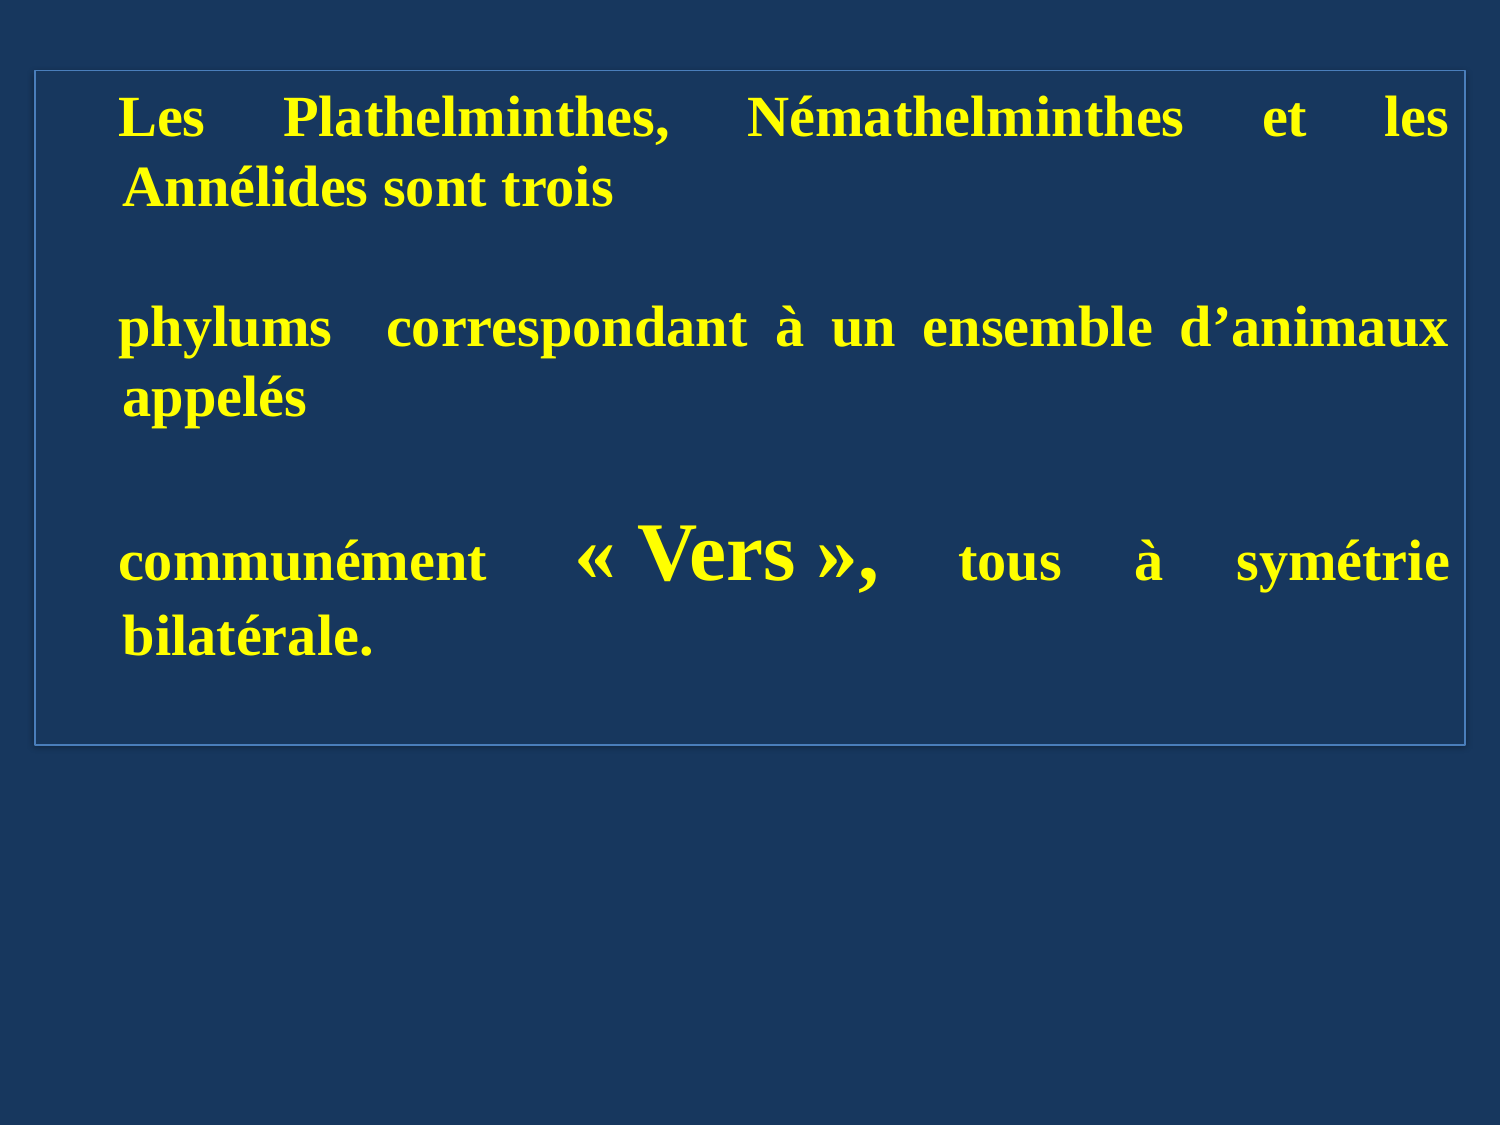

Les Plathelminthes, Némathelminthes et les Annélides sont trois

phylums  correspondant à un ensemble d’animaux appelés

communément  « Vers », tous à symétrie bilatérale.